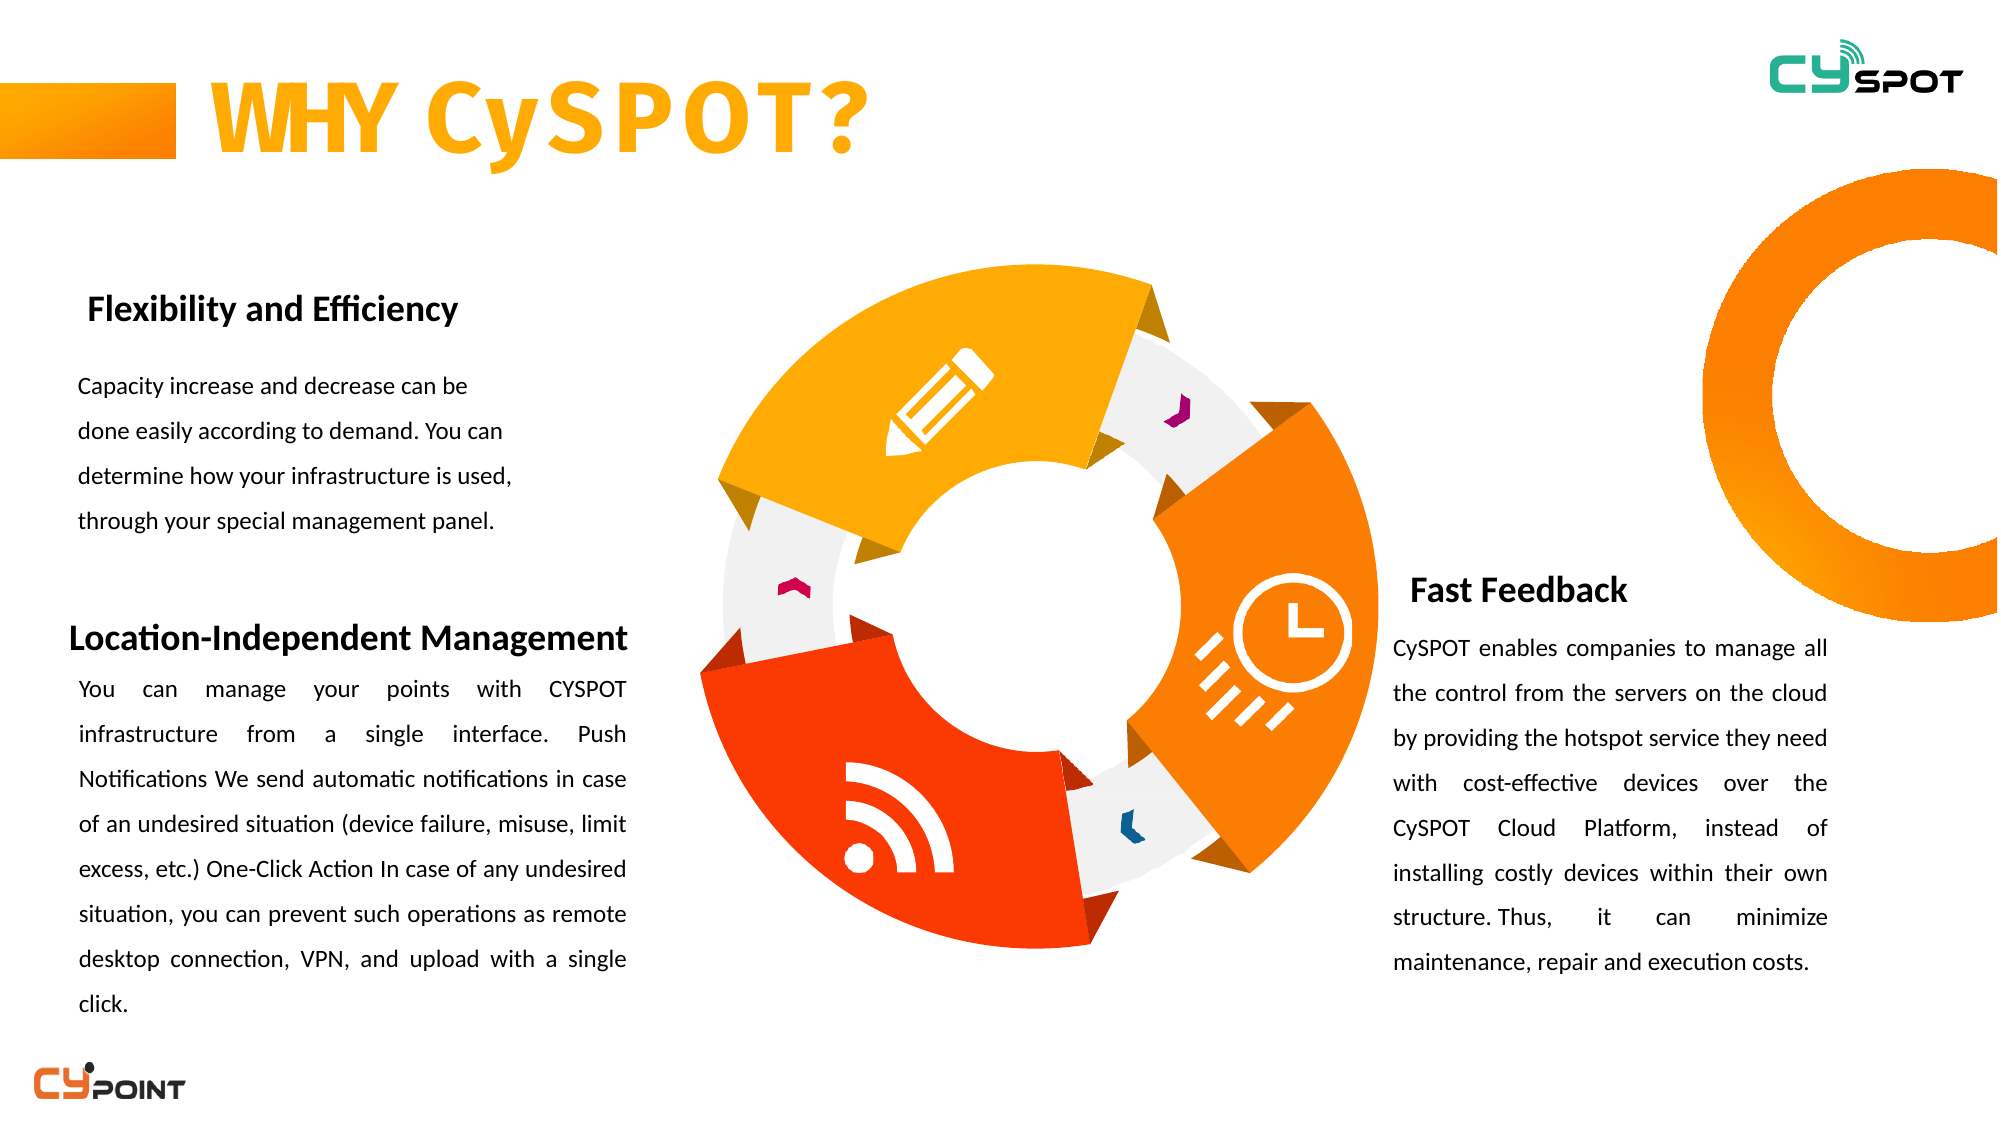

# WHY  CySPOT?

Flexibility and Efficiency

Capacity increase and decrease can be done easily according to demand. You can determine how your infrastructure is used, through your special management panel.

Fast Feedback
Location-Independent Management
CySPOT enables companies to manage all the control from the servers on the cloud by providing the hotspot service they need with cost-effective devices over the CySPOT Cloud Platform, instead of installing costly devices within their own structure. Thus, it can minimize maintenance, repair and execution costs.
You can manage your points with CYSPOT infrastructure from a single interface. Push Notifications We send automatic notifications in case of an undesired situation (device failure, misuse, limit excess, etc.) One-Click Action In case of any undesired situation, you can prevent such operations as remote desktop connection, VPN, and upload with a single click.